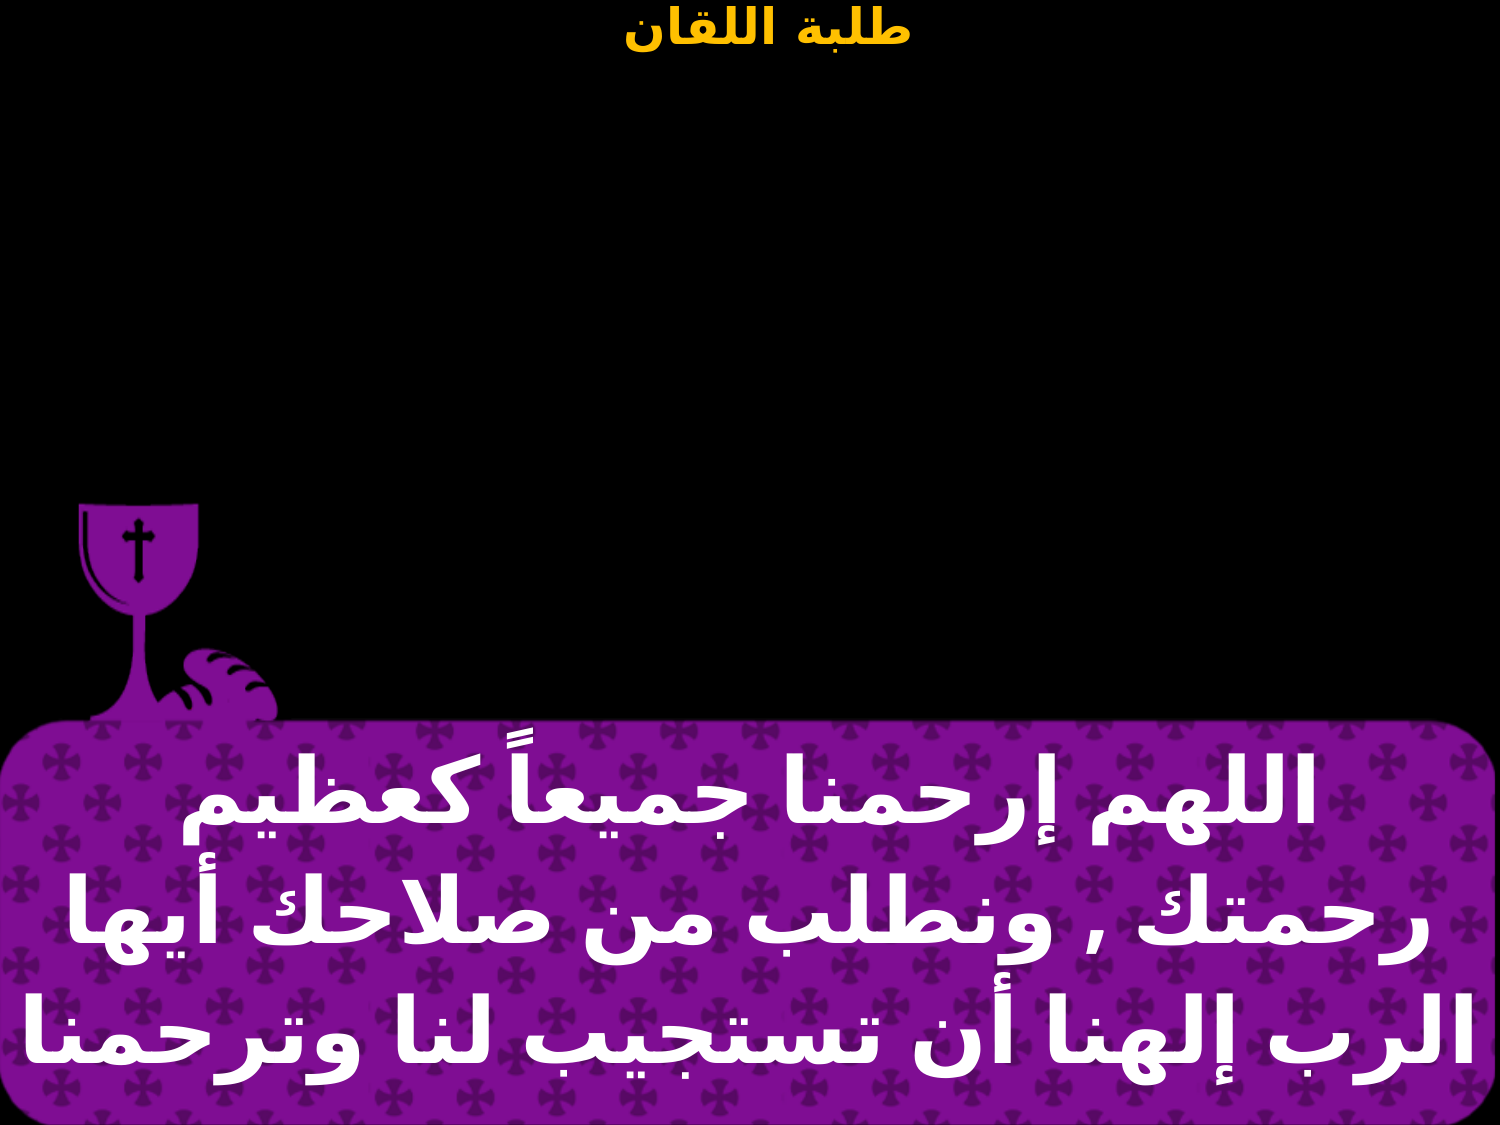

| اللهم إرحمنا جميعاً كعظيم رحمتك , ونطلب من صلاحك أيها الرب إلهنا أن تستجيب لنا وترحمنا |
| --- |